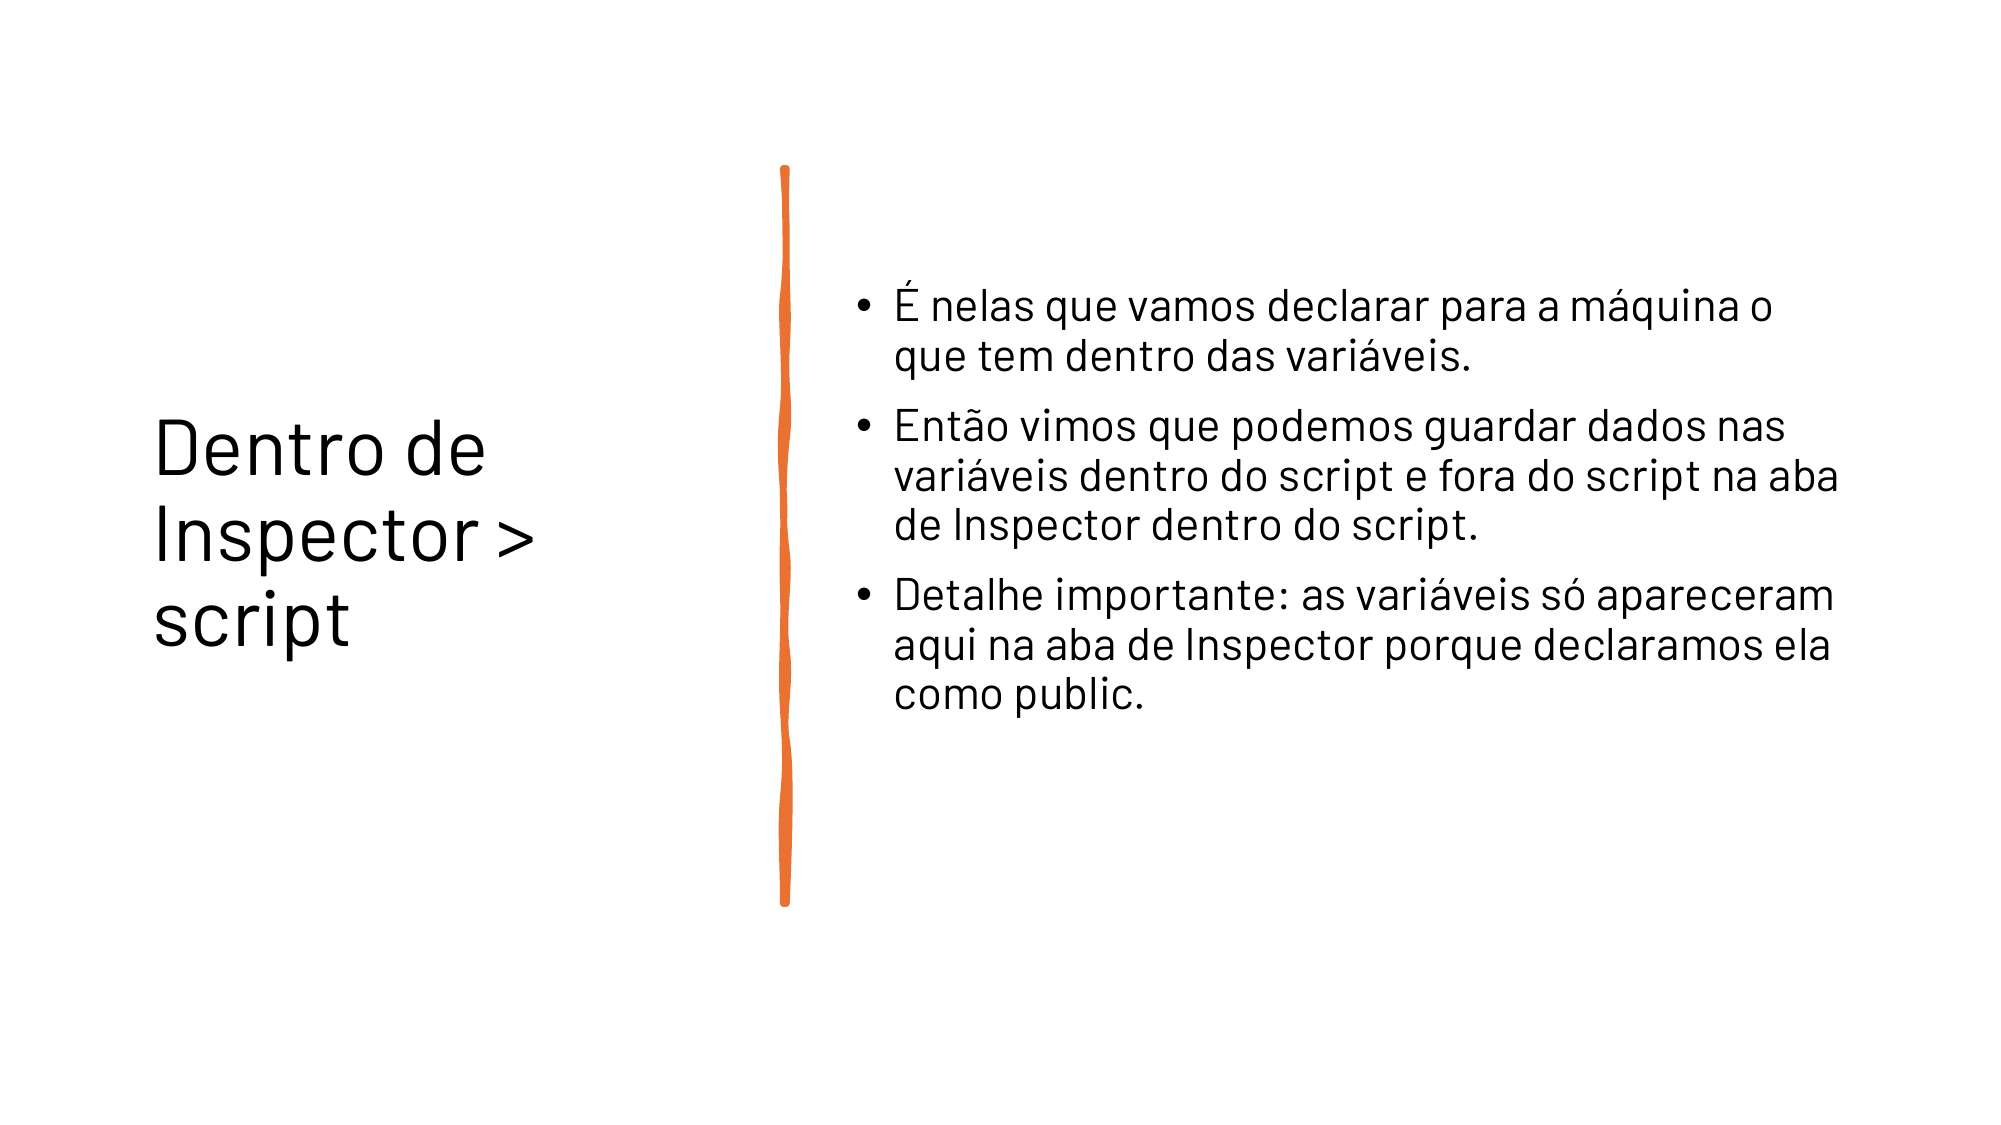

# Dentro de Inspector > script
É nelas que vamos declarar para a máquina o que tem dentro das variáveis.
Então vimos que podemos guardar dados nas variáveis dentro do script e fora do script na aba de Inspector dentro do script.
Detalhe importante: as variáveis só apareceram aqui na aba de Inspector porque declaramos ela como public.